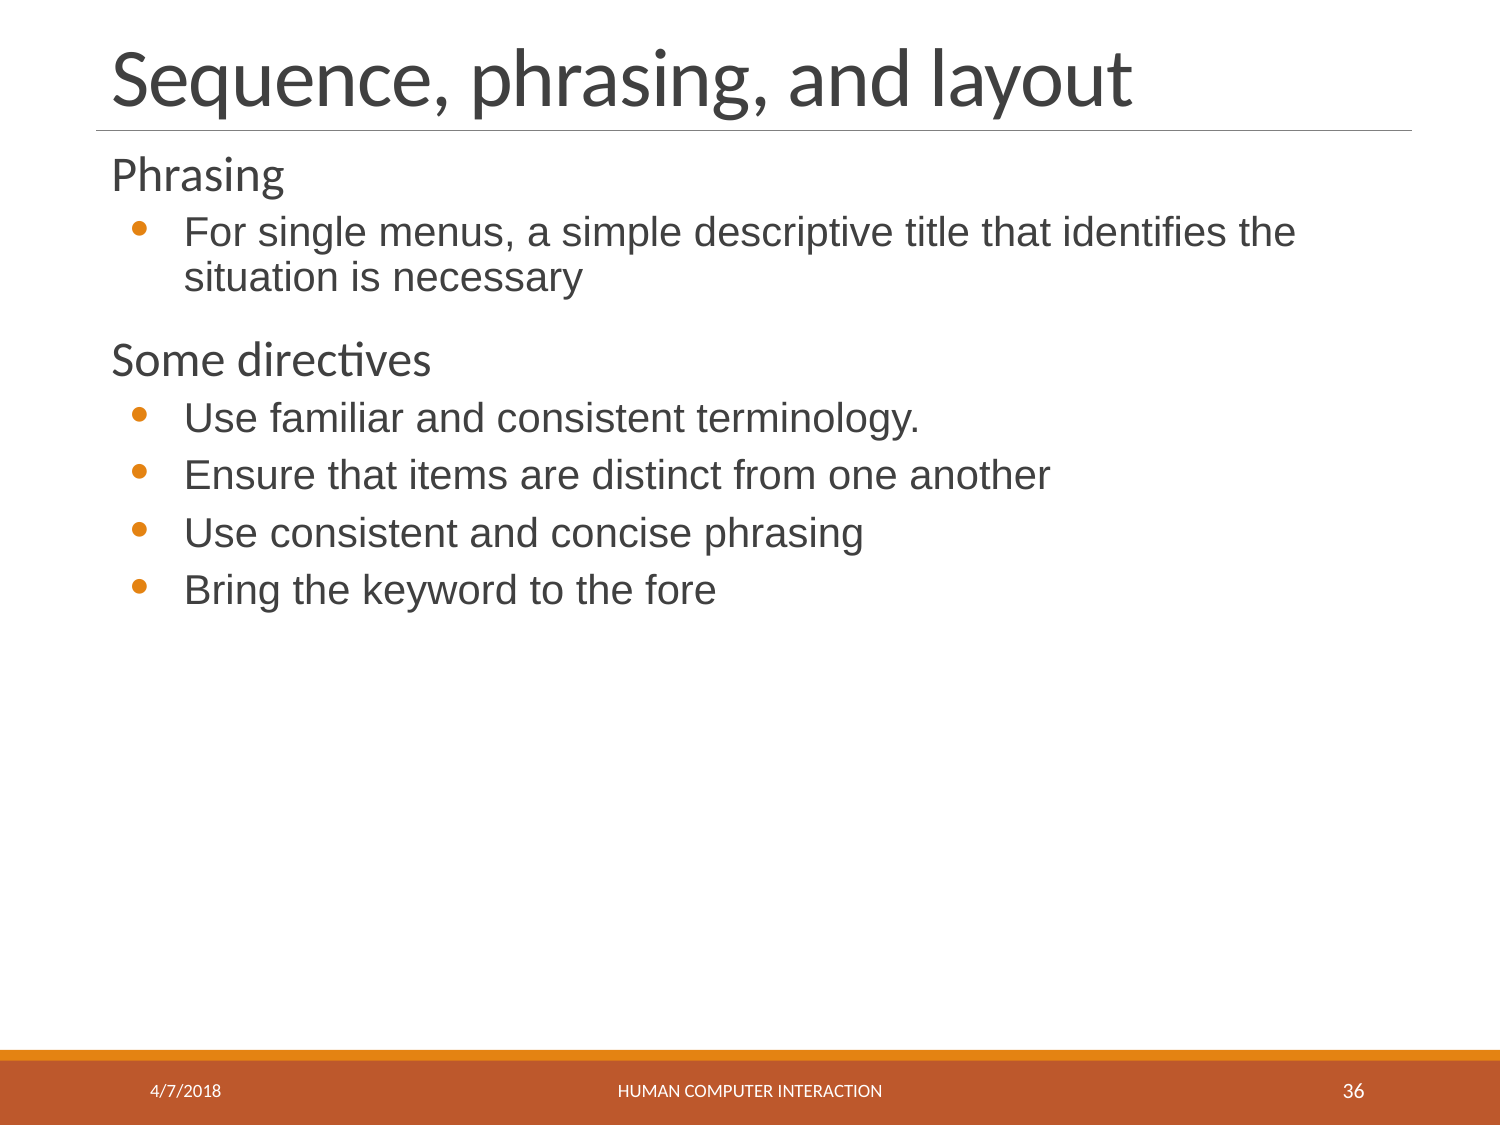

# Sequence, phrasing, and layout
Phrasing
For single menus, a simple descriptive title that identifies the situation is necessary
Some directives
Use familiar and consistent terminology.
Ensure that items are distinct from one another
Use consistent and concise phrasing
Bring the keyword to the fore
4/7/2018
Human Computer Interaction
36